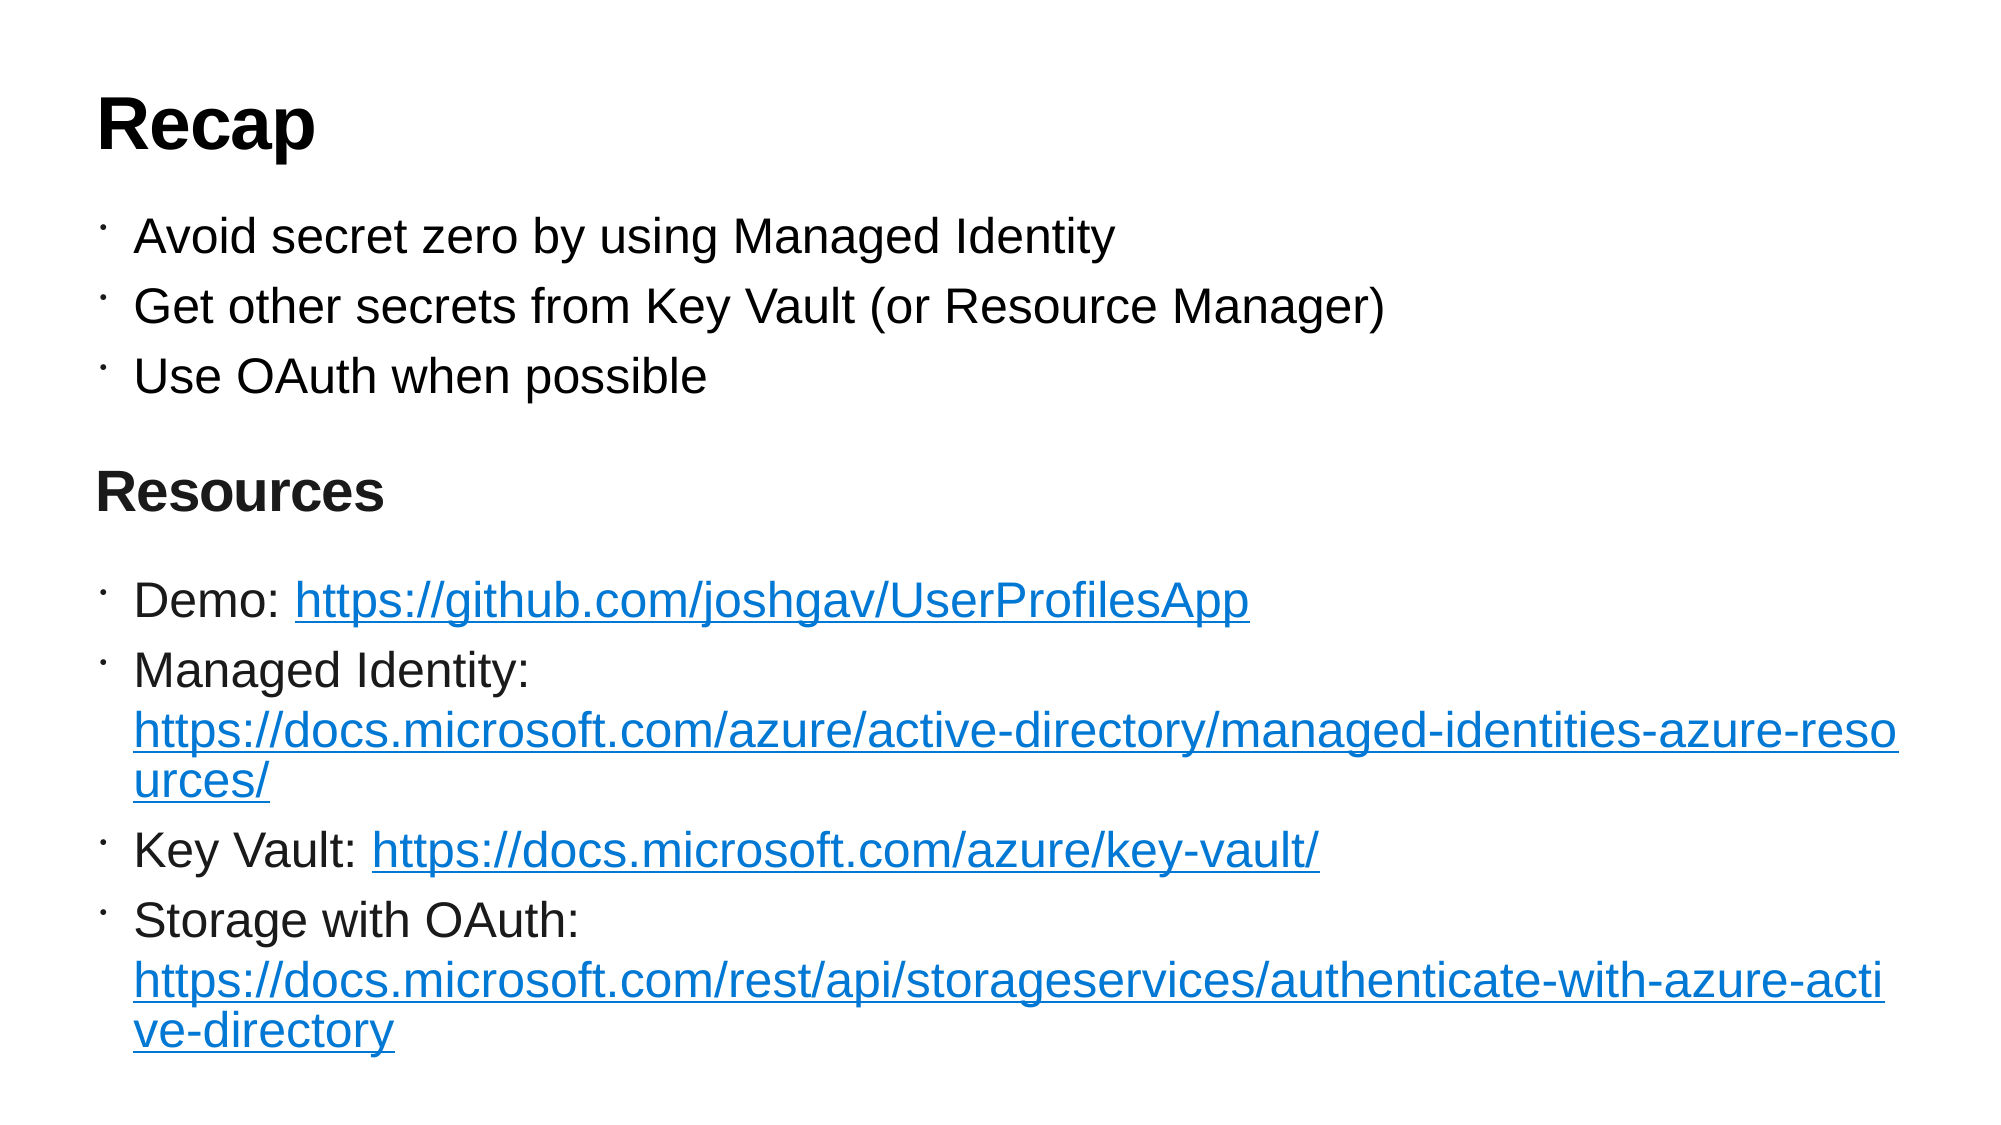

# Recap
Avoid secret zero by using Managed Identity
Get other secrets from Key Vault (or Resource Manager)
Use OAuth when possible
Resources
Demo: https://github.com/joshgav/UserProfilesApp
Managed Identity: https://docs.microsoft.com/azure/active-directory/managed-identities-azure-resources/
Key Vault: https://docs.microsoft.com/azure/key-vault/
Storage with OAuth: https://docs.microsoft.com/rest/api/storageservices/authenticate-with-azure-active-directory